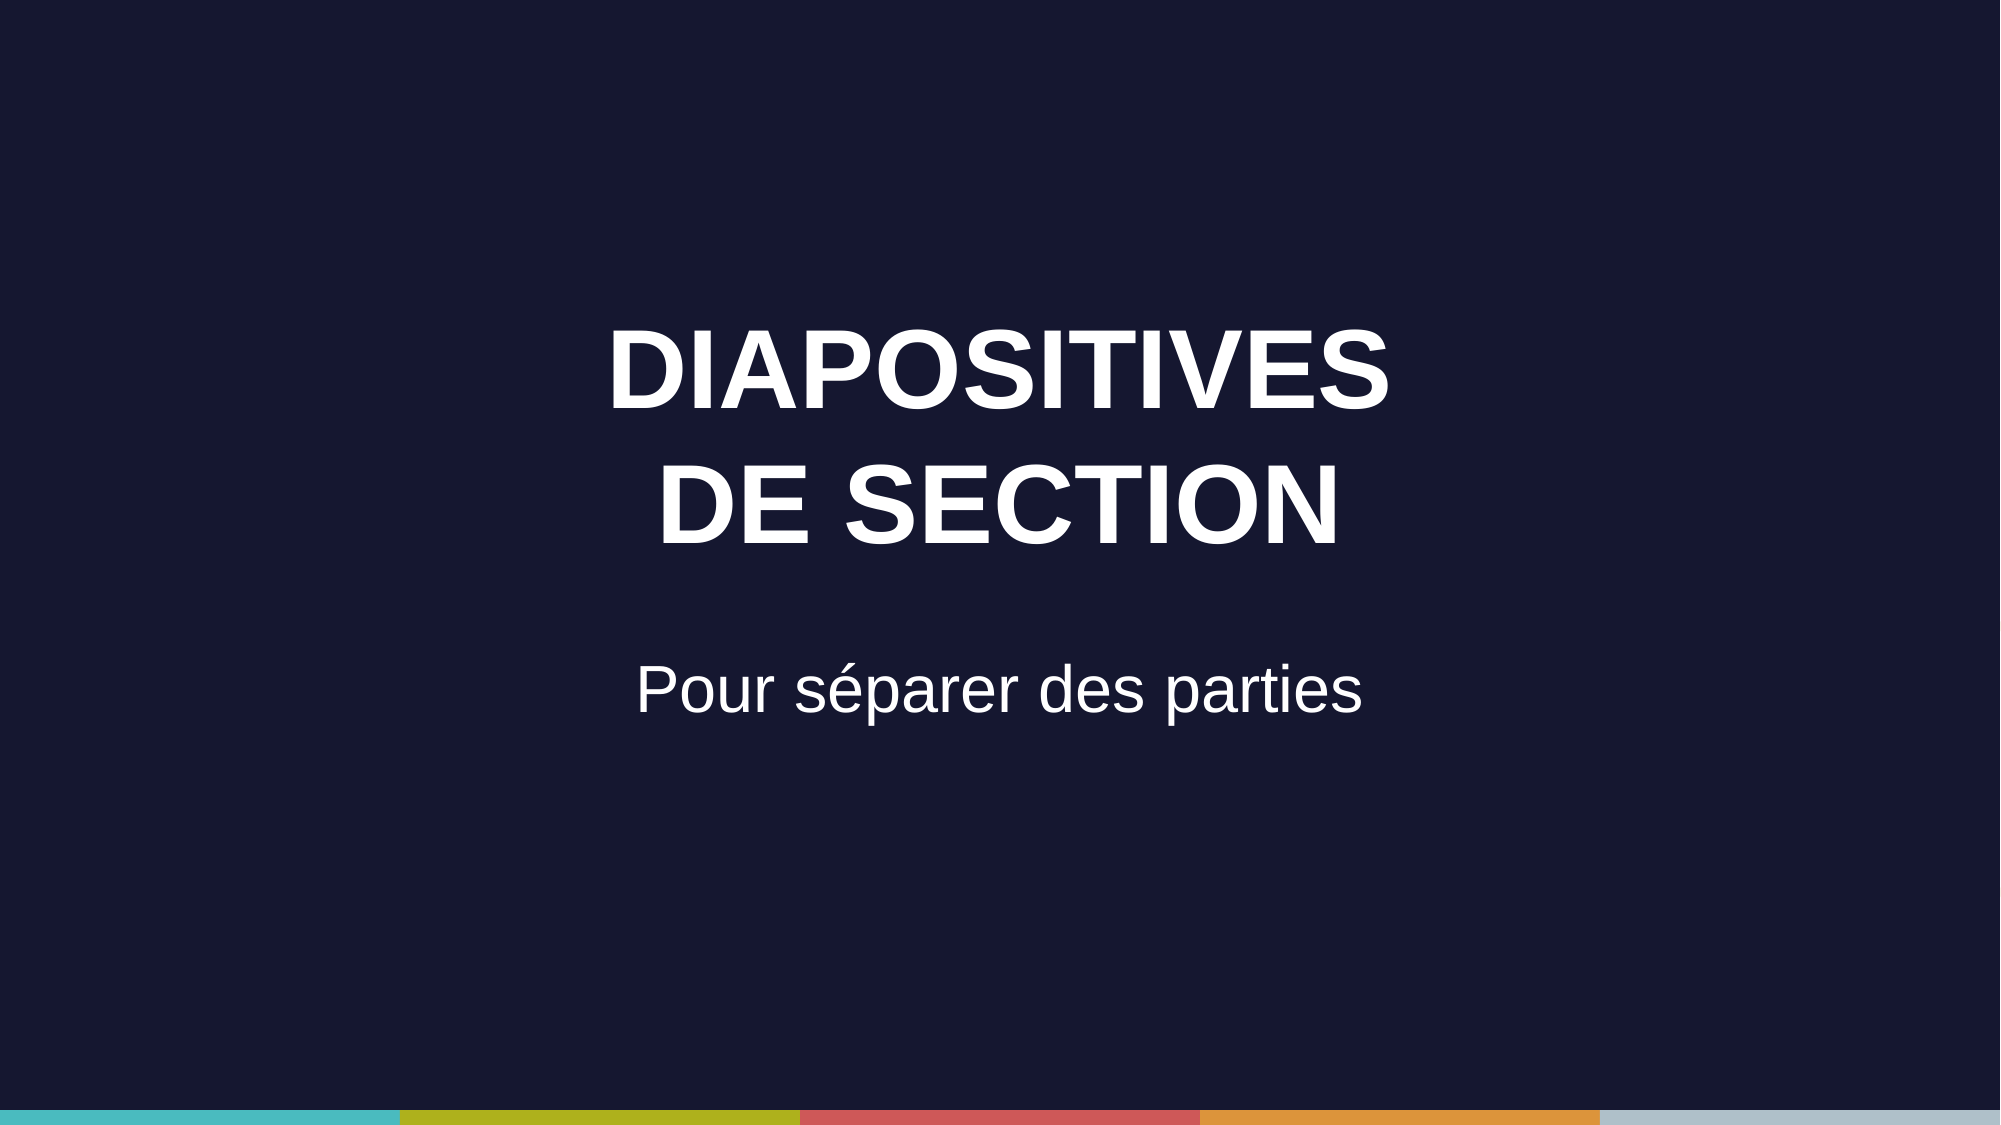

DIAPOSITIVES
DE SECTION
Pour séparer des parties